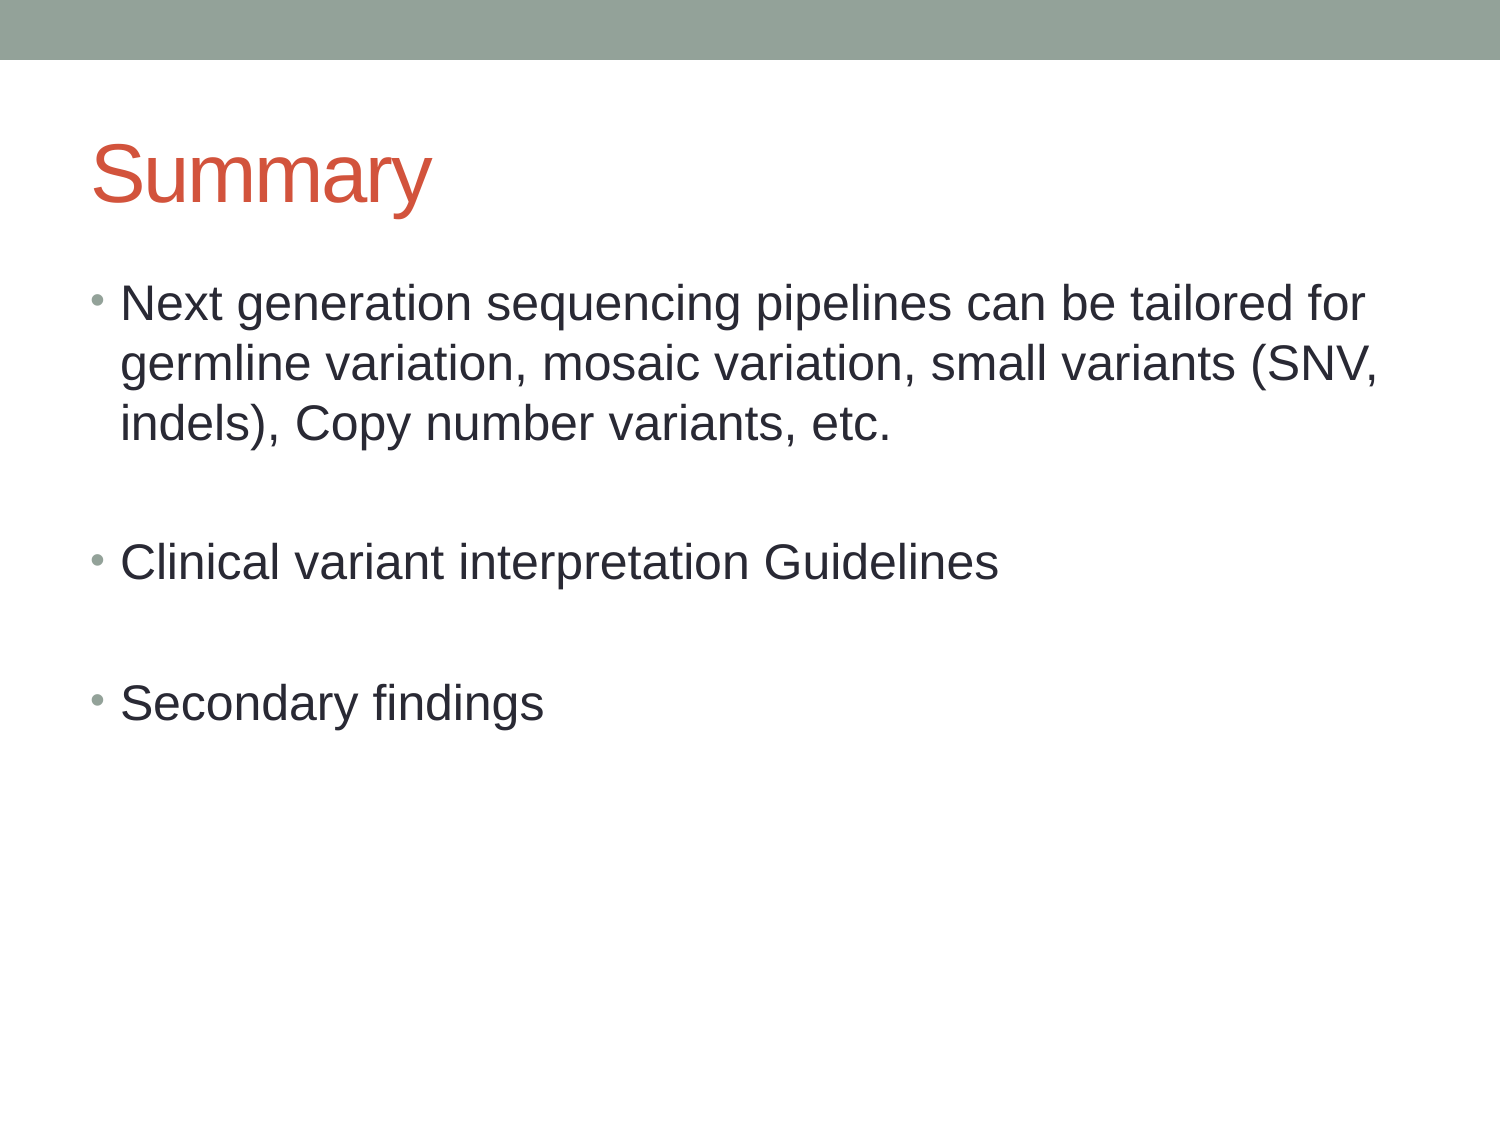

# Summary
Next generation sequencing pipelines can be tailored for germline variation, mosaic variation, small variants (SNV, indels), Copy number variants, etc.

Clinical variant interpretation Guidelines

Secondary findings